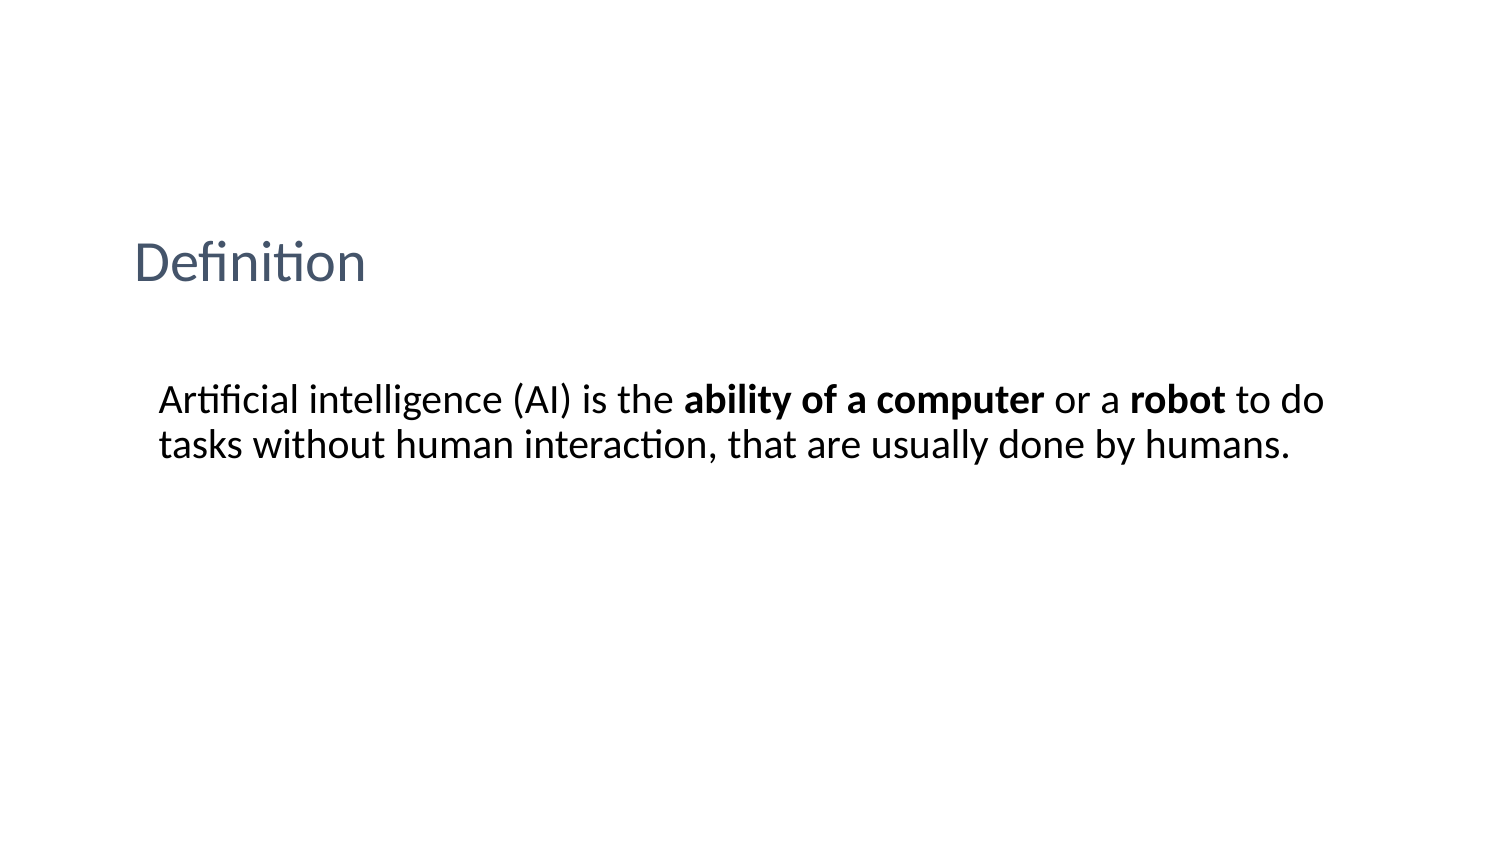

# Definition
Artificial intelligence (AI) is the ability of a computer or a robot to do tasks without human interaction, that are usually done by humans.